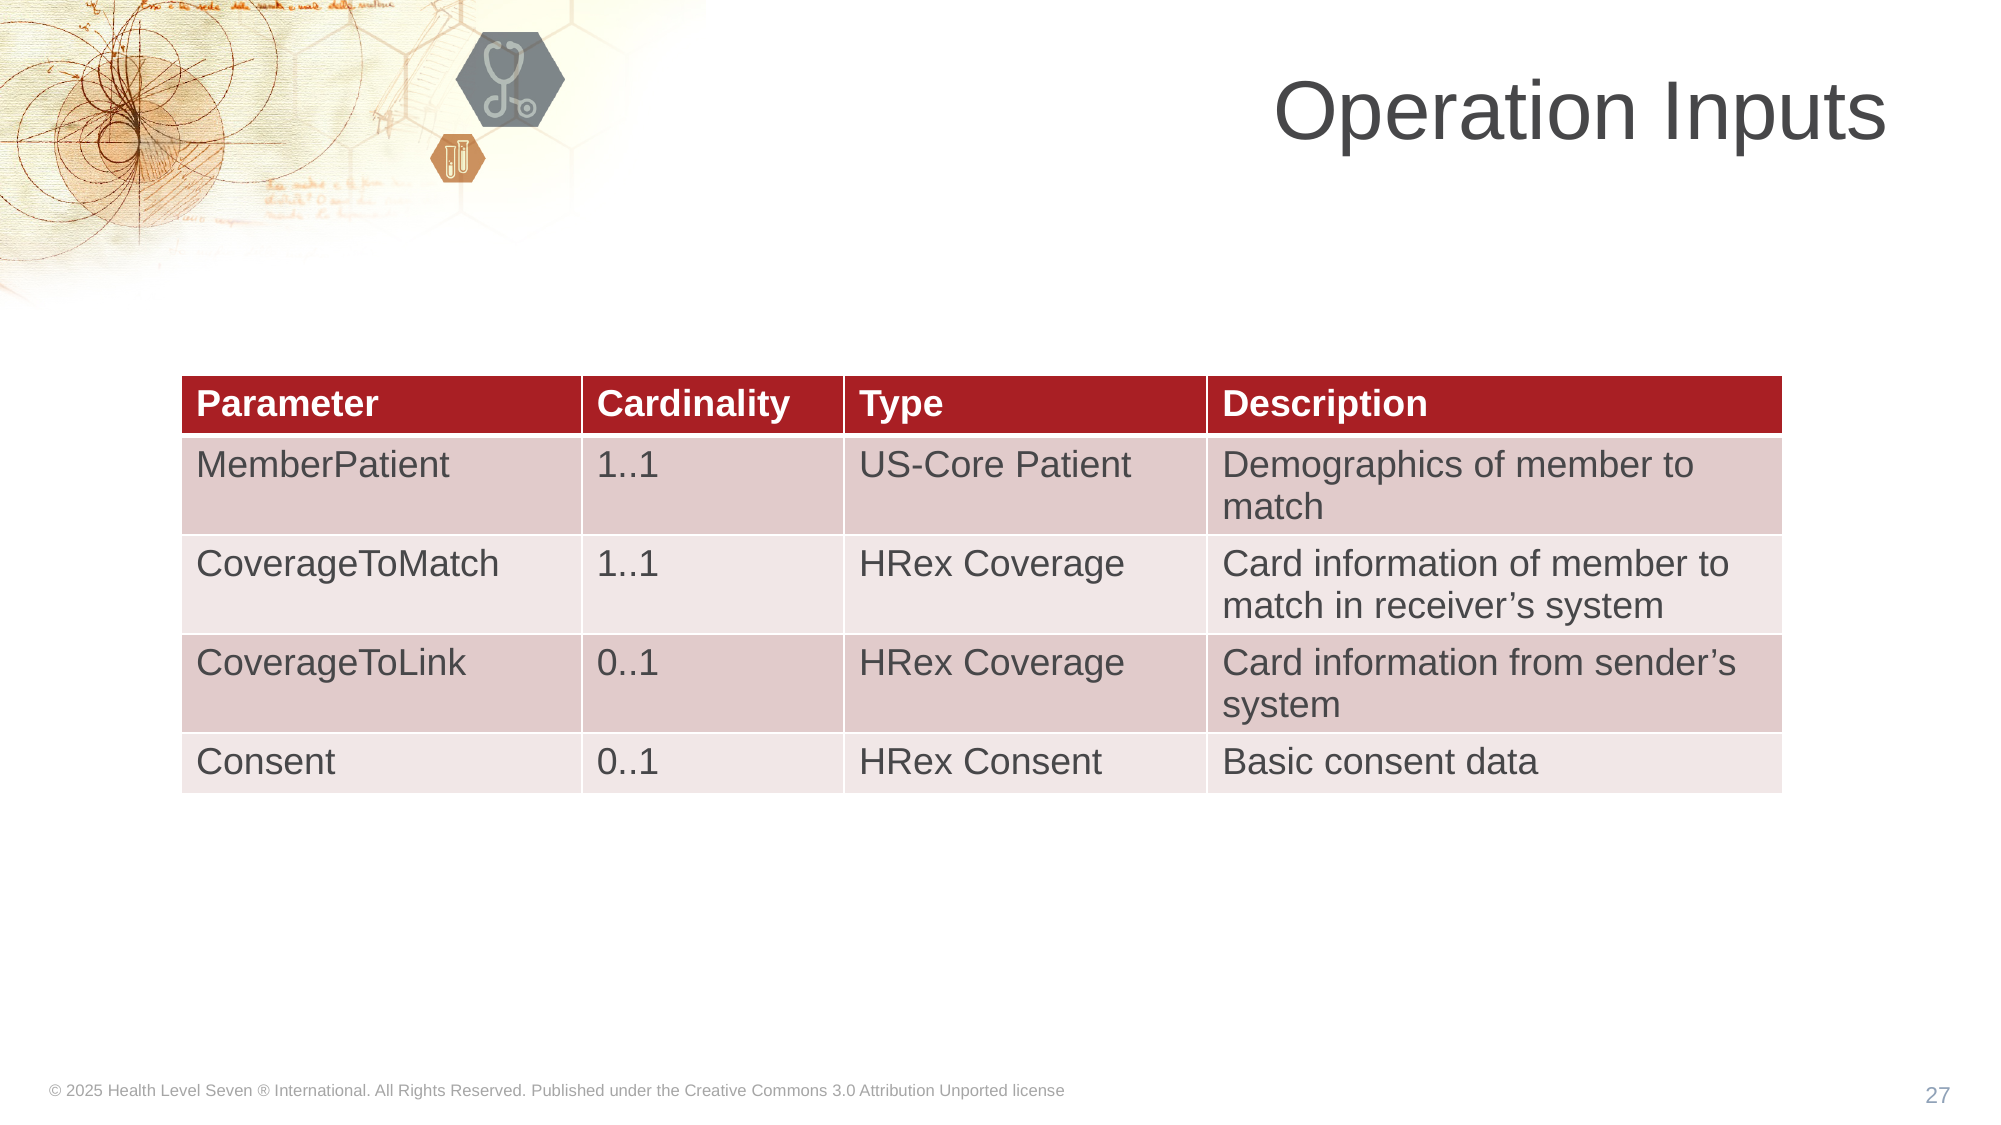

# Operation Inputs
| Parameter | Cardinality | Type | Description |
| --- | --- | --- | --- |
| MemberPatient | 1..1 | US-Core Patient | Demographics of member to match |
| CoverageToMatch | 1..1 | HRex Coverage | Card information of member to match in receiver’s system |
| CoverageToLink | 0..1 | HRex Coverage | Card information from sender’s system |
| Consent | 0..1 | HRex Consent | Basic consent data |
27